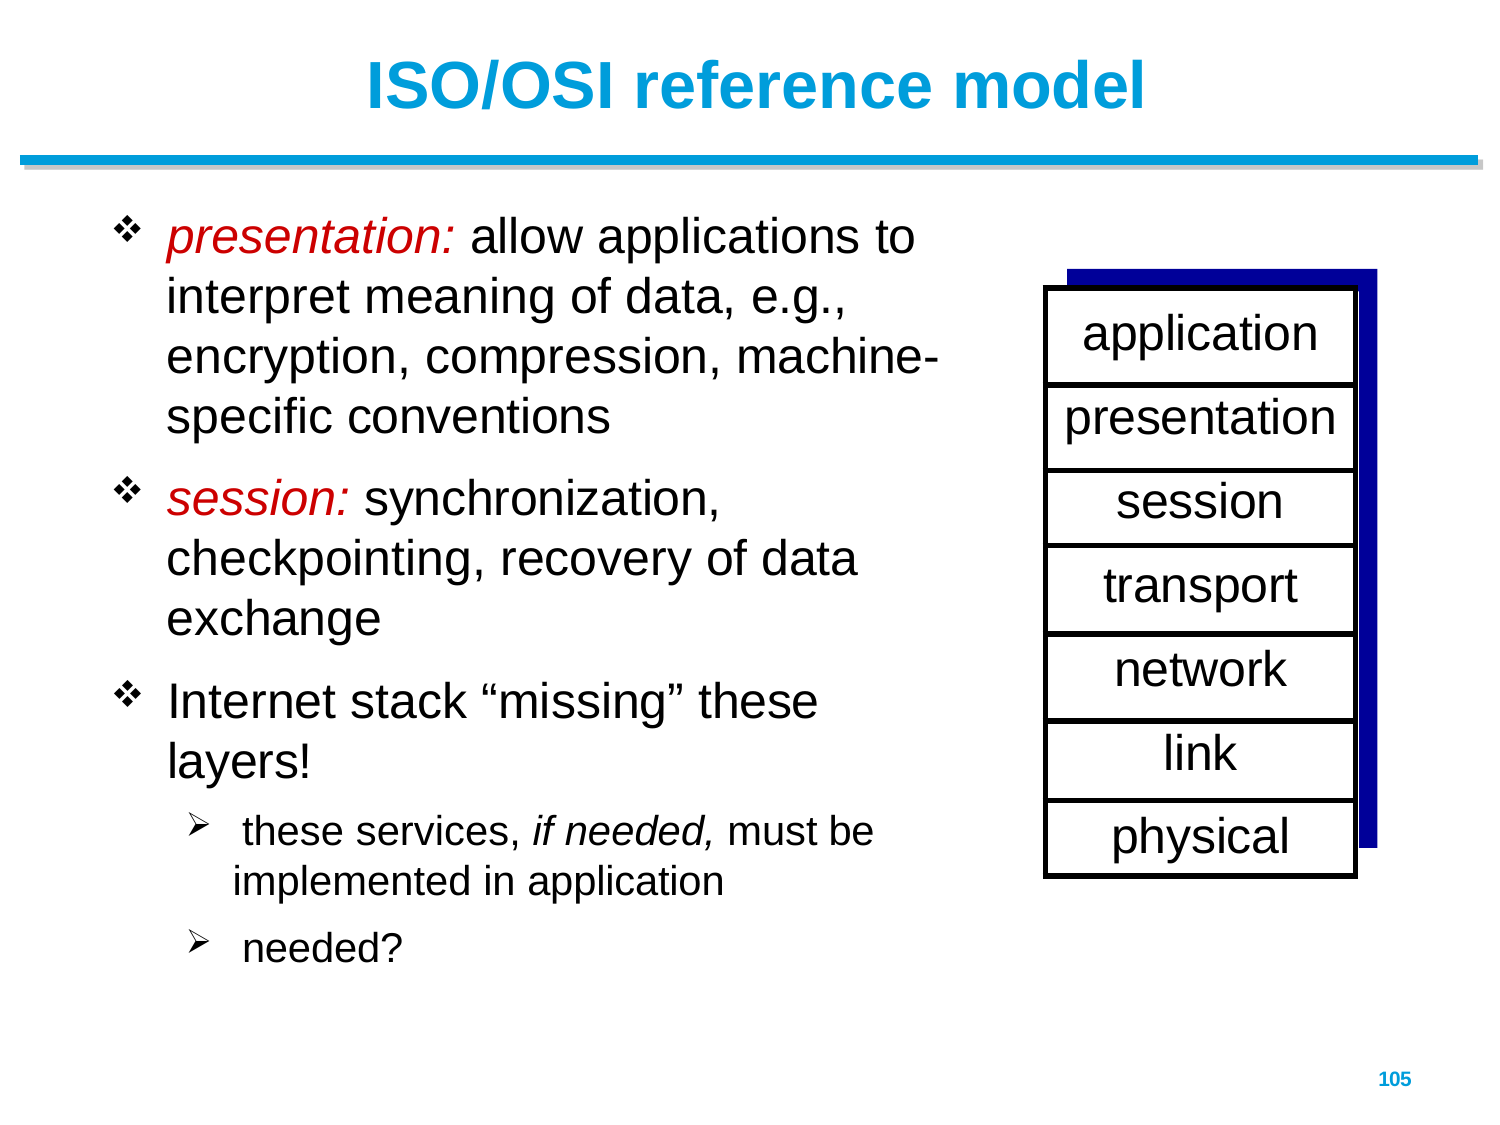

# ISO/OSI reference model
presentation: allow applications to interpret meaning of data, e.g., encryption, compression, machine- specific conventions
session: synchronization, checkpointing, recovery of data exchange
Internet stack “missing” these layers!
these services, if needed, must be
implemented in application
needed?

| application |
| --- |
| presentation |
| session |
| transport |
| network |
| link |
| physical |

105